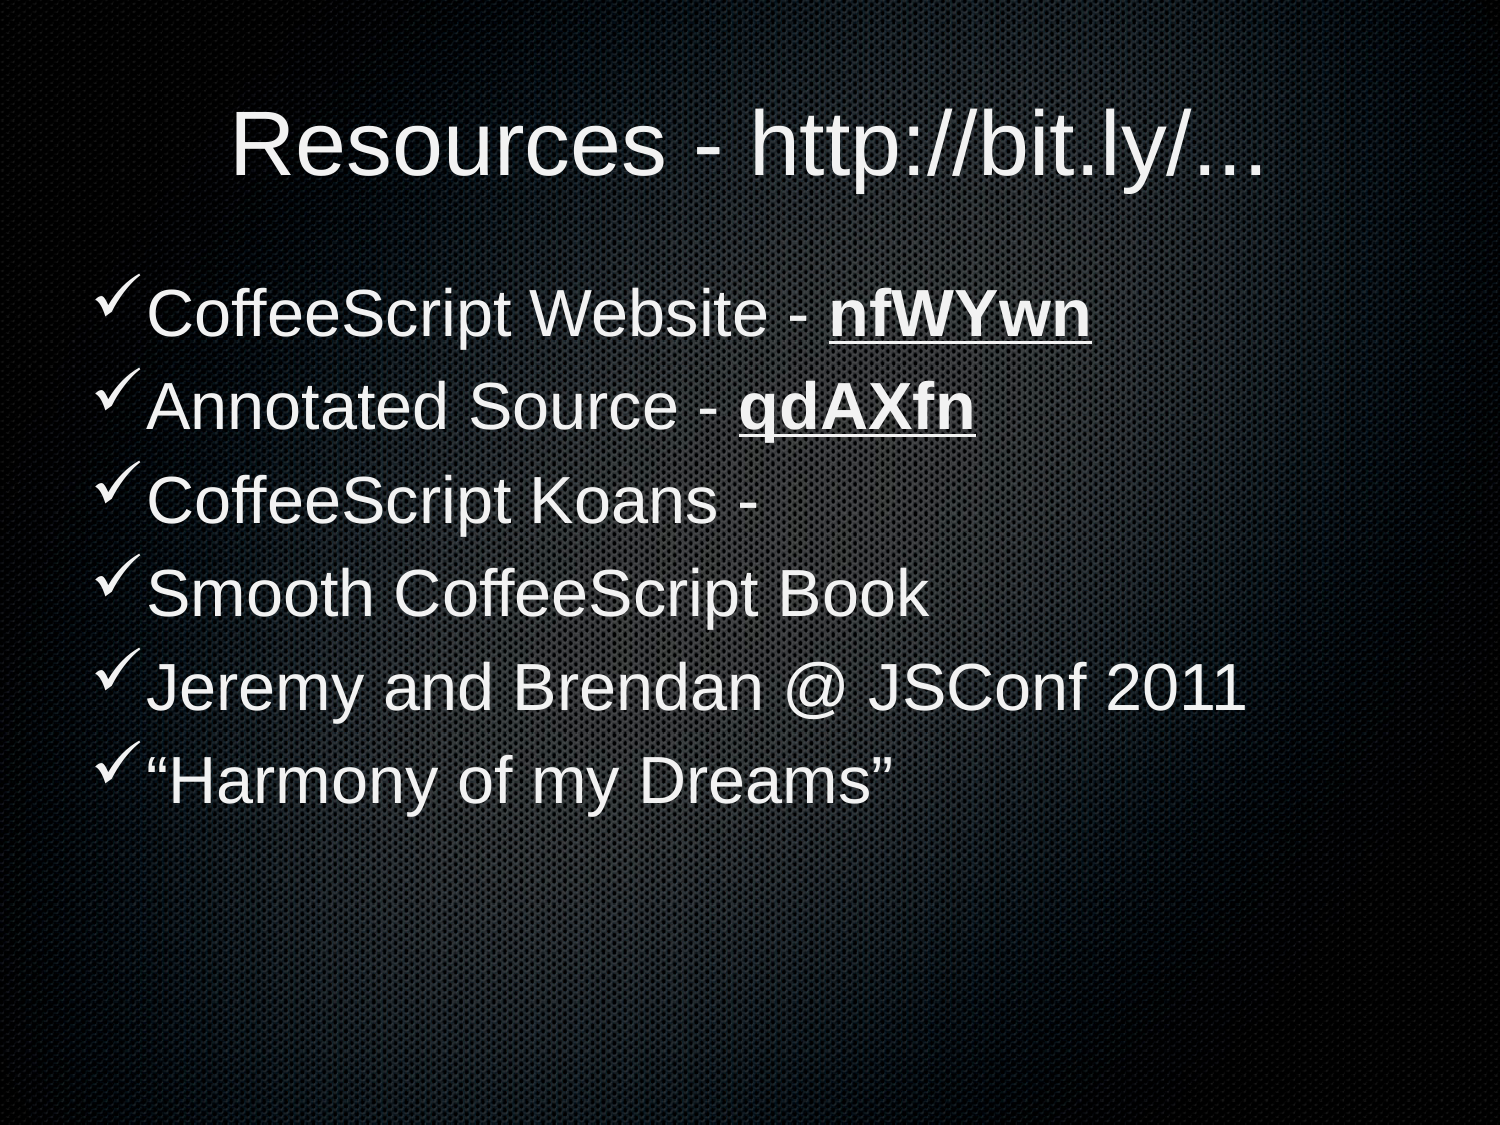

# Resources - http://bit.ly/...
CoffeeScript Website - nfWYwn
Annotated Source - qdAXfn
CoffeeScript Koans -
Smooth CoffeeScript Book
Jeremy and Brendan @ JSConf 2011
“Harmony of my Dreams”